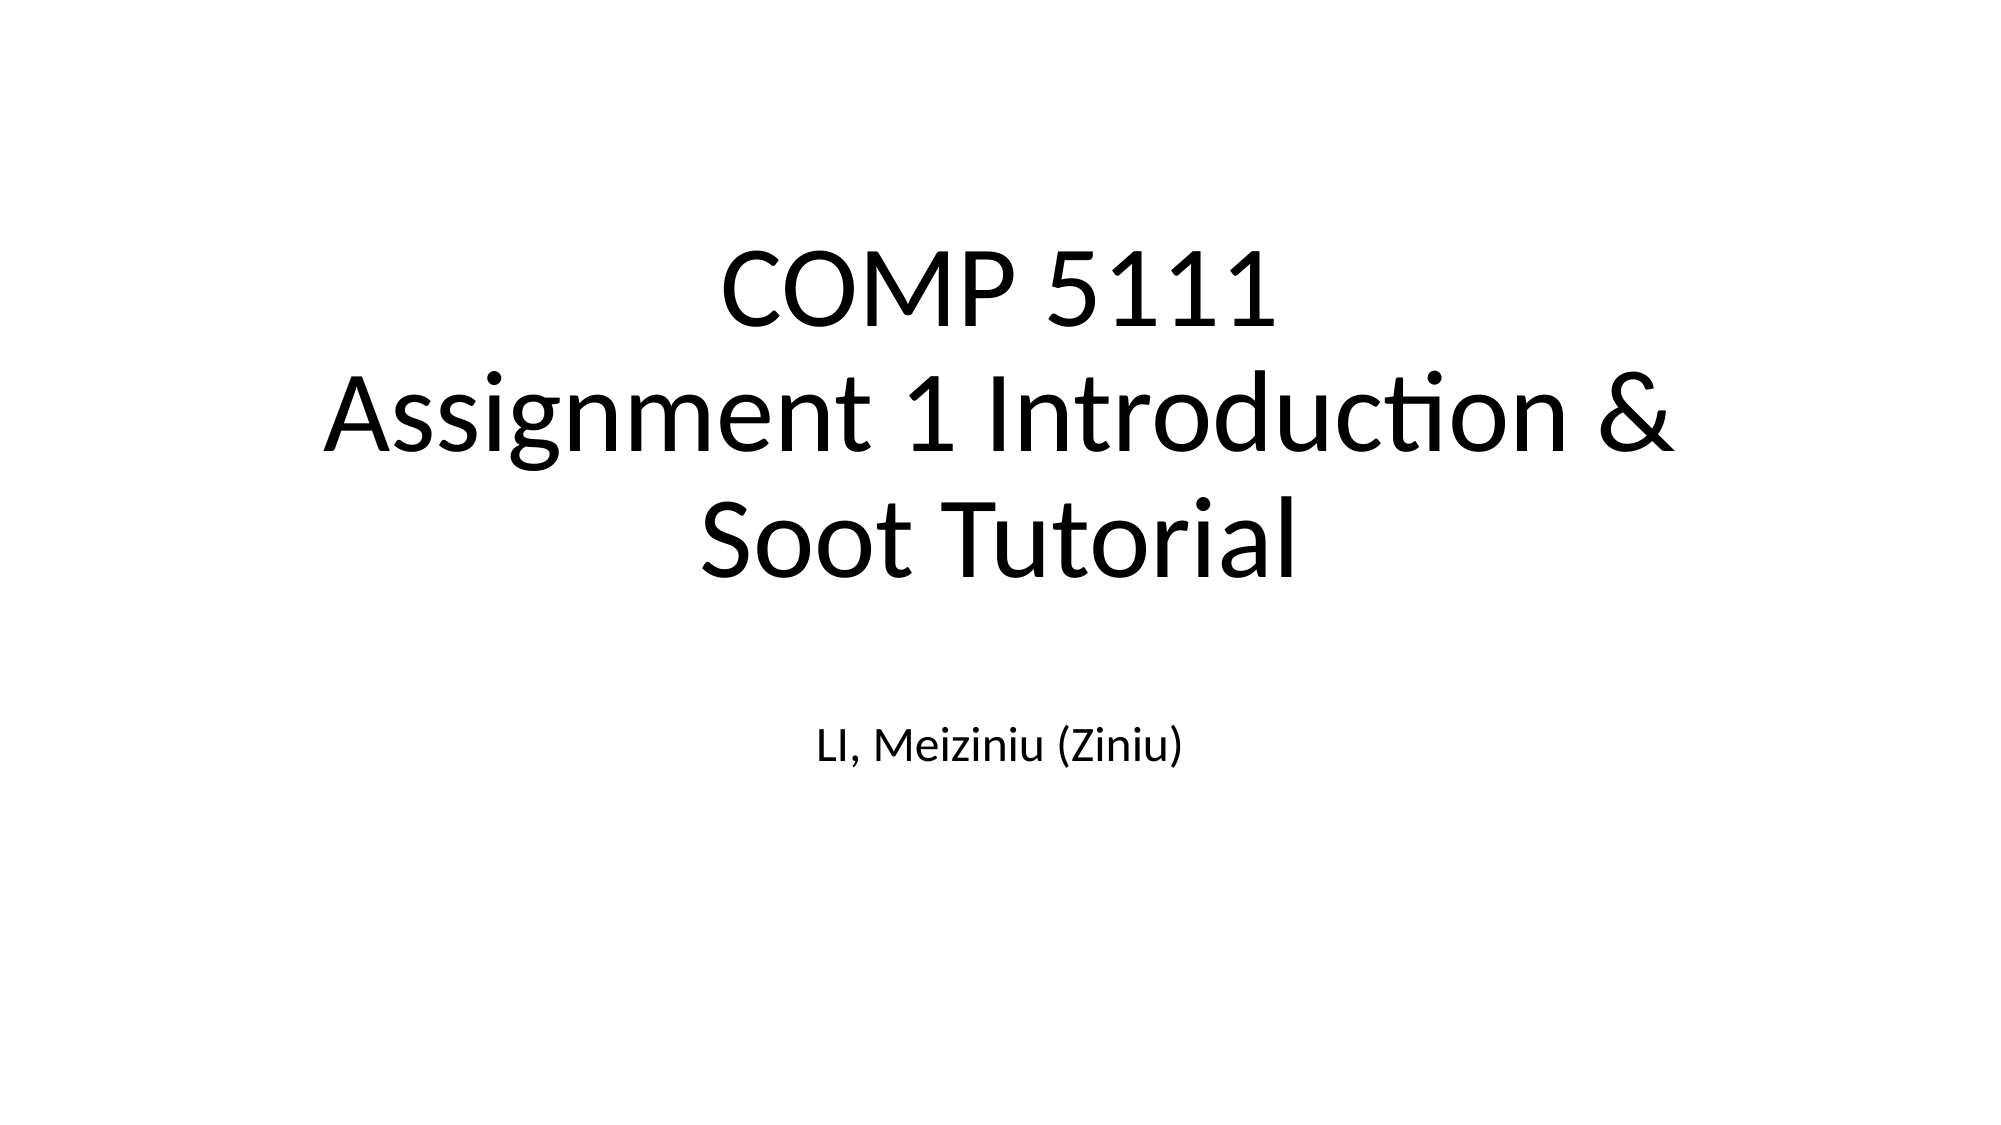

# COMP 5111 Assignment 1 Introduction & Soot Tutorial
LI, Meiziniu (Ziniu)